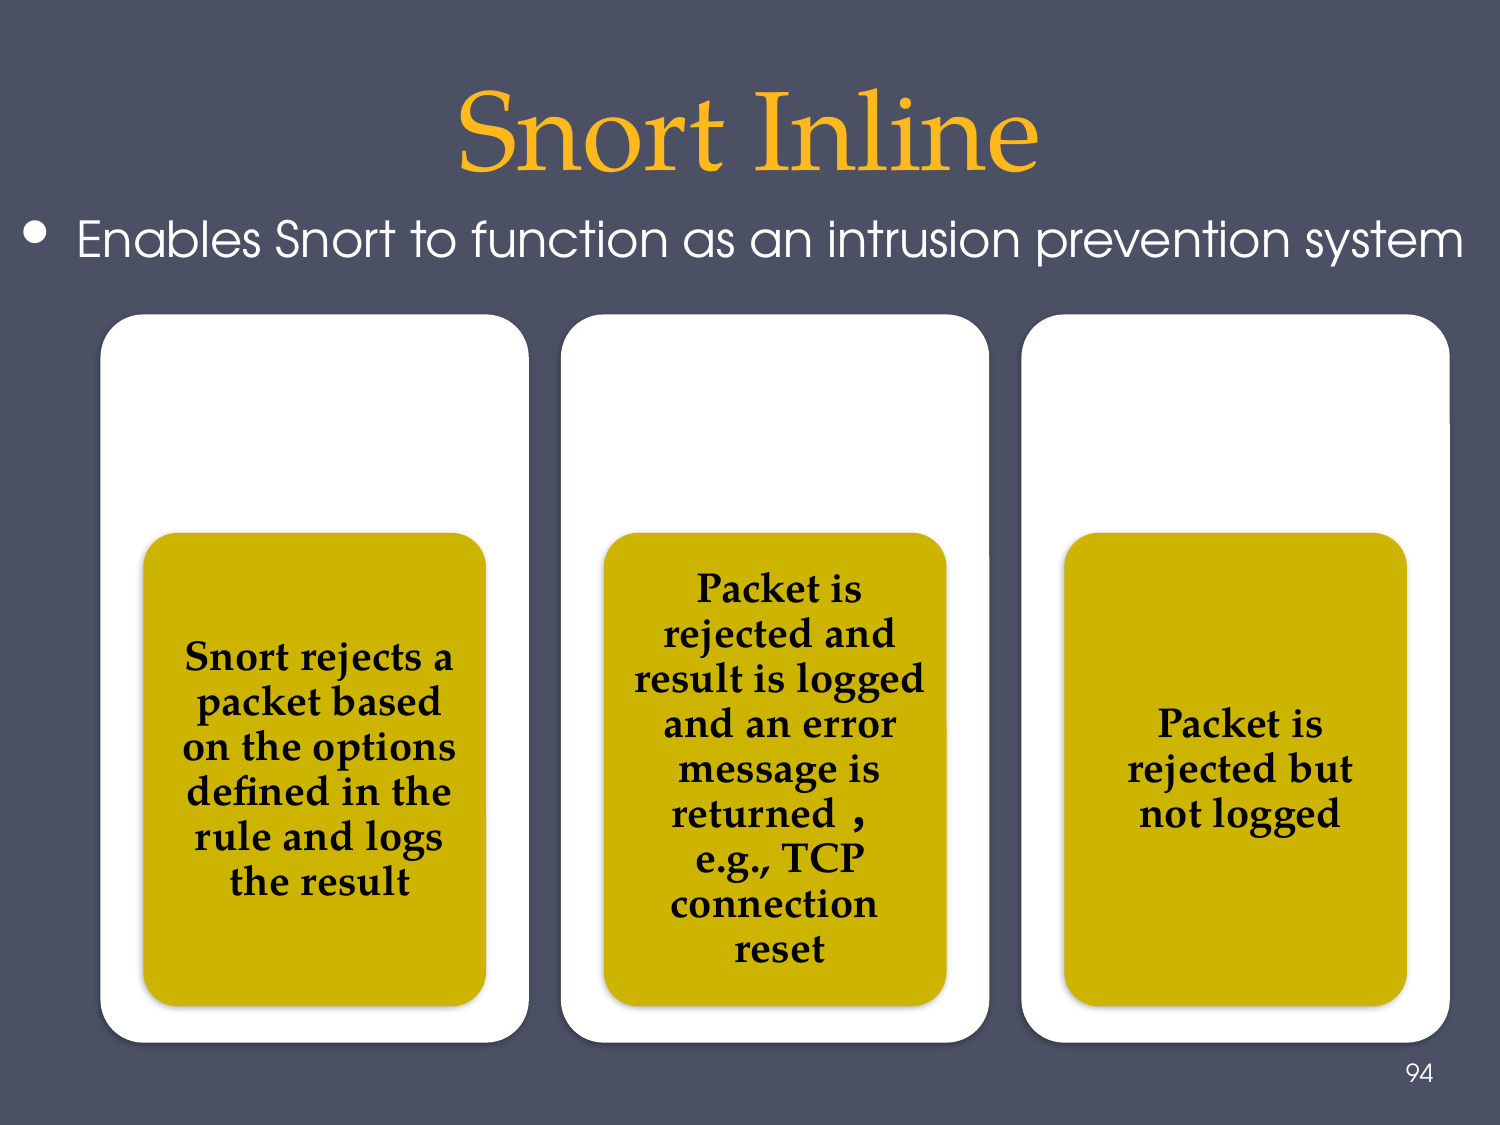

# Snort Inline
Enables Snort to function as an intrusion prevention system
Drop
Snort rejects a packet based on the options defined in the rule and logs the result
Reject
Packet is rejected and result is logged and an error message is returned， e.g., TCP connection  reset
Sdrop
Packet is rejected but not logged
94